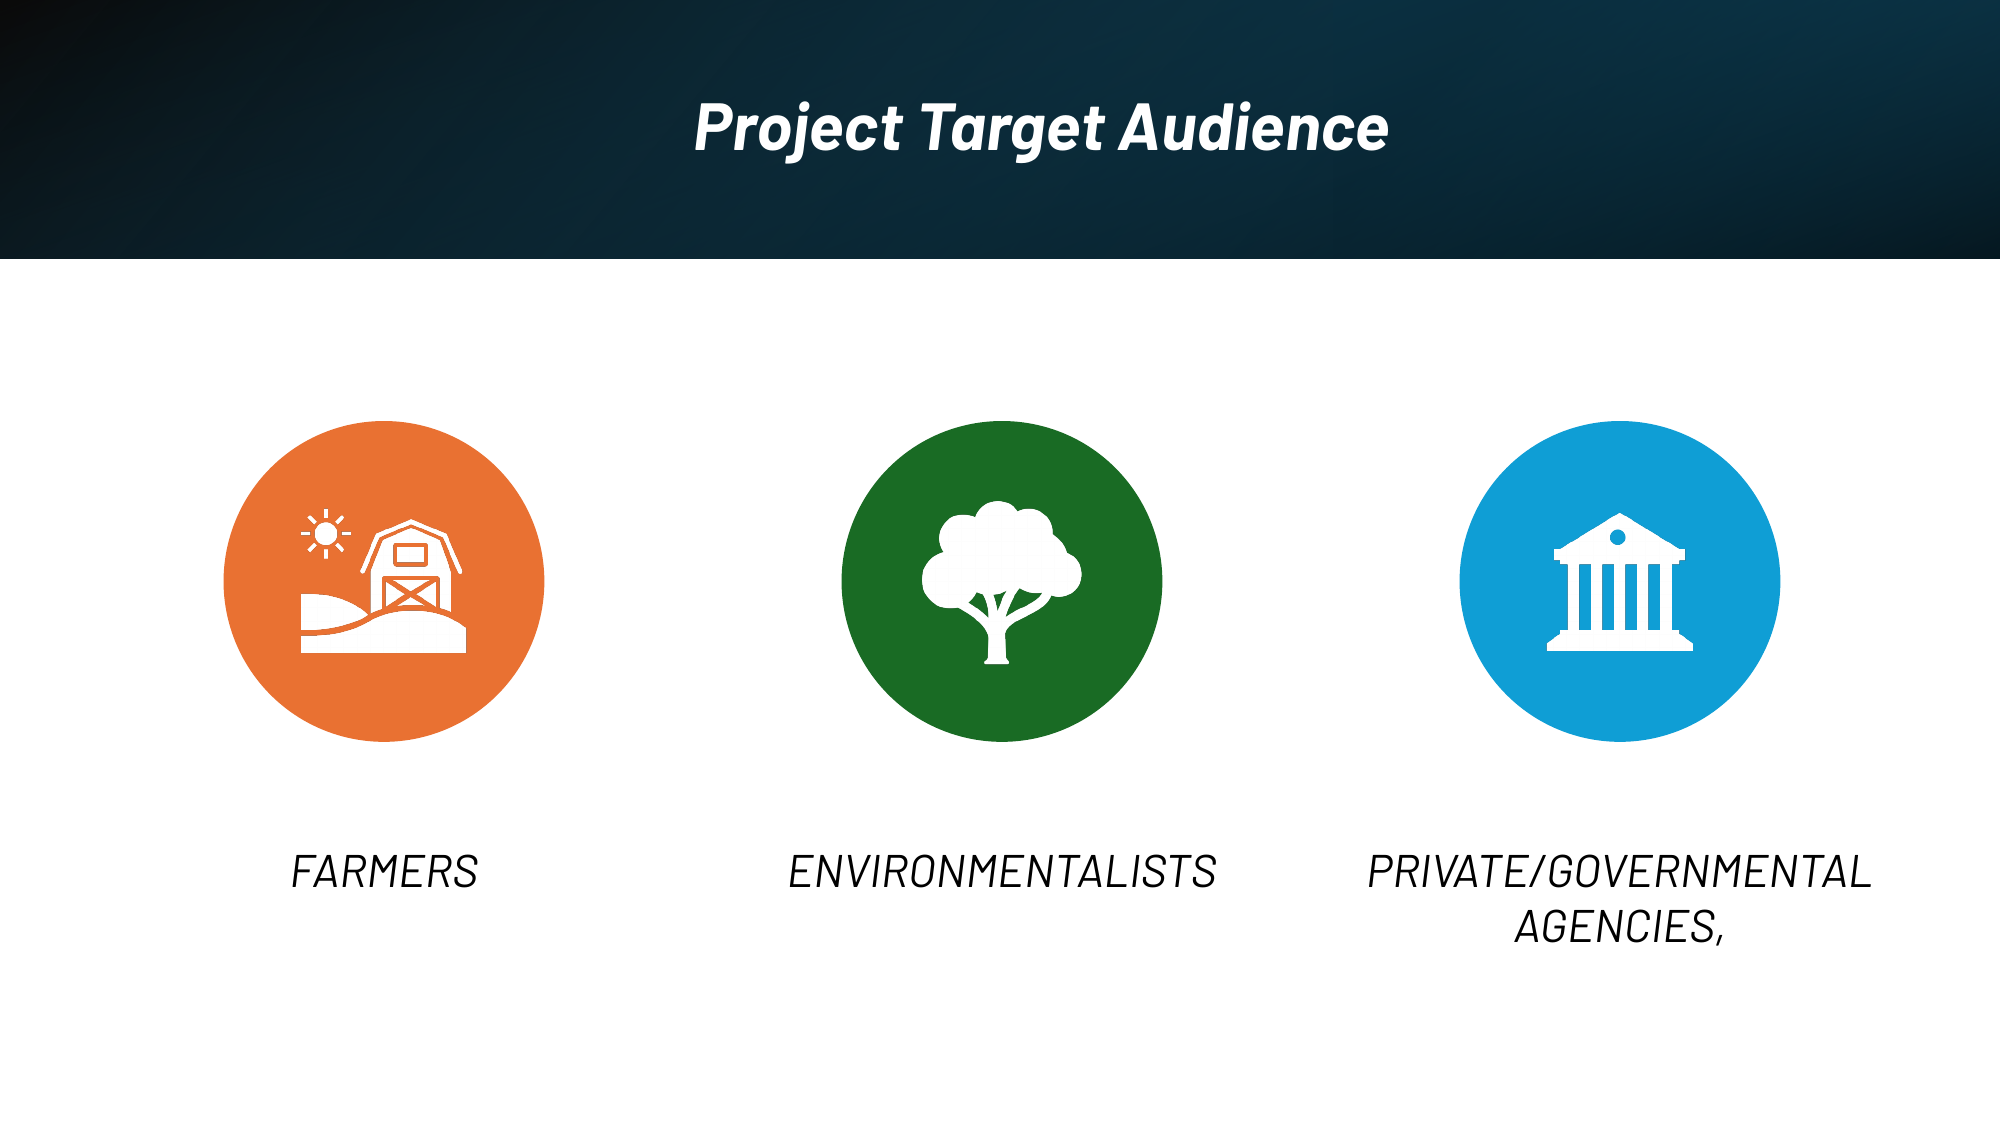

Project Target Audience
Farmers
Environmentalists
Private/Governmental Agencies,